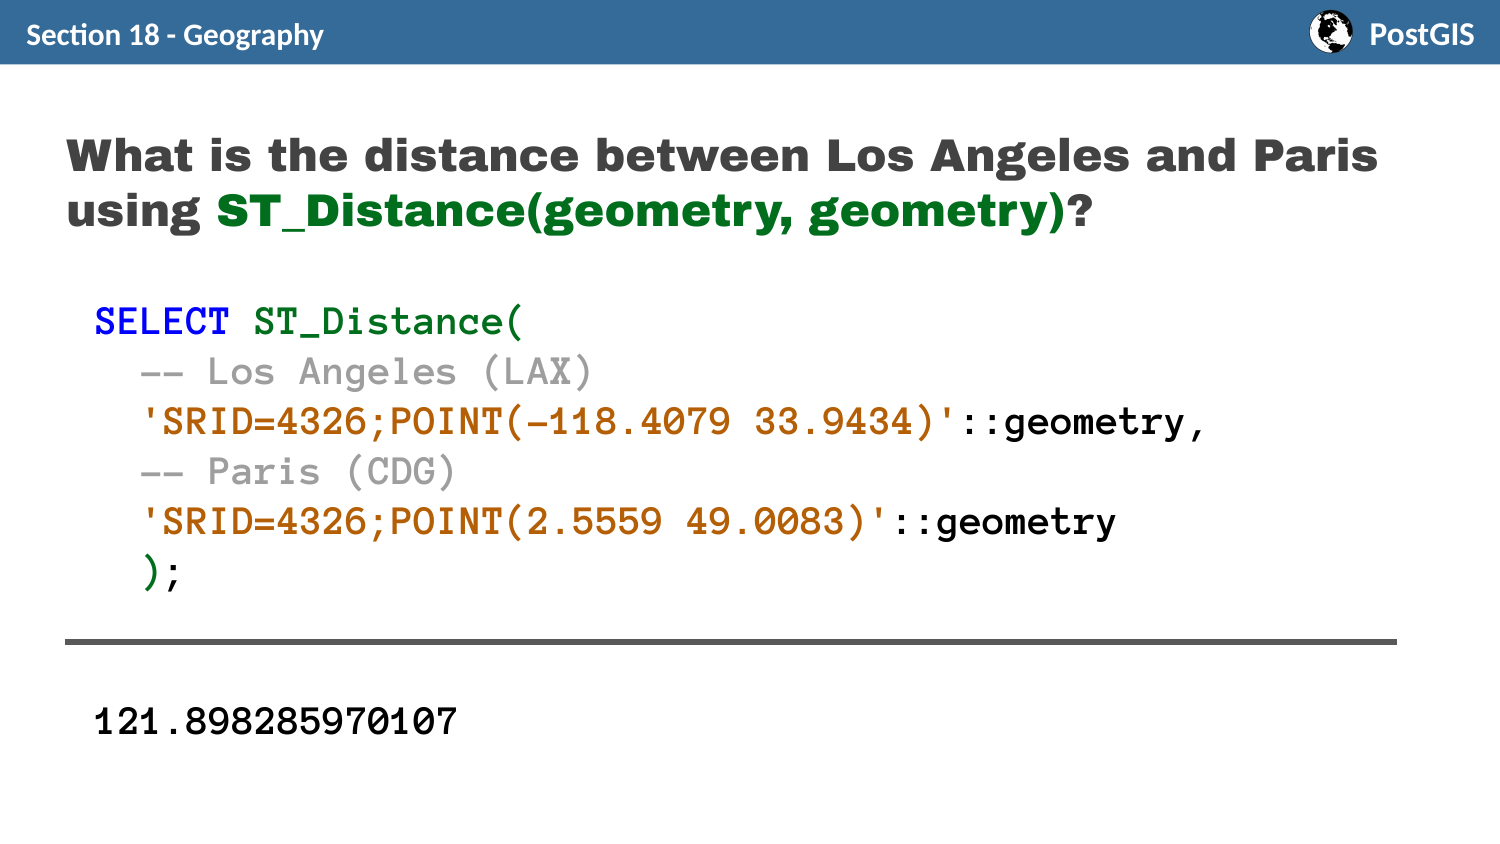

Section 18 - Geography
# What is the distance between Los Angeles and Paris using ST_Distance(geometry, geometry)?
SELECT ST_Distance(
  -- Los Angeles (LAX)
  'SRID=4326;POINT(-118.4079 33.9434)'::geometry,
  -- Paris (CDG)
  'SRID=4326;POINT(2.5559 49.0083)'::geometry
  );
121.898285970107